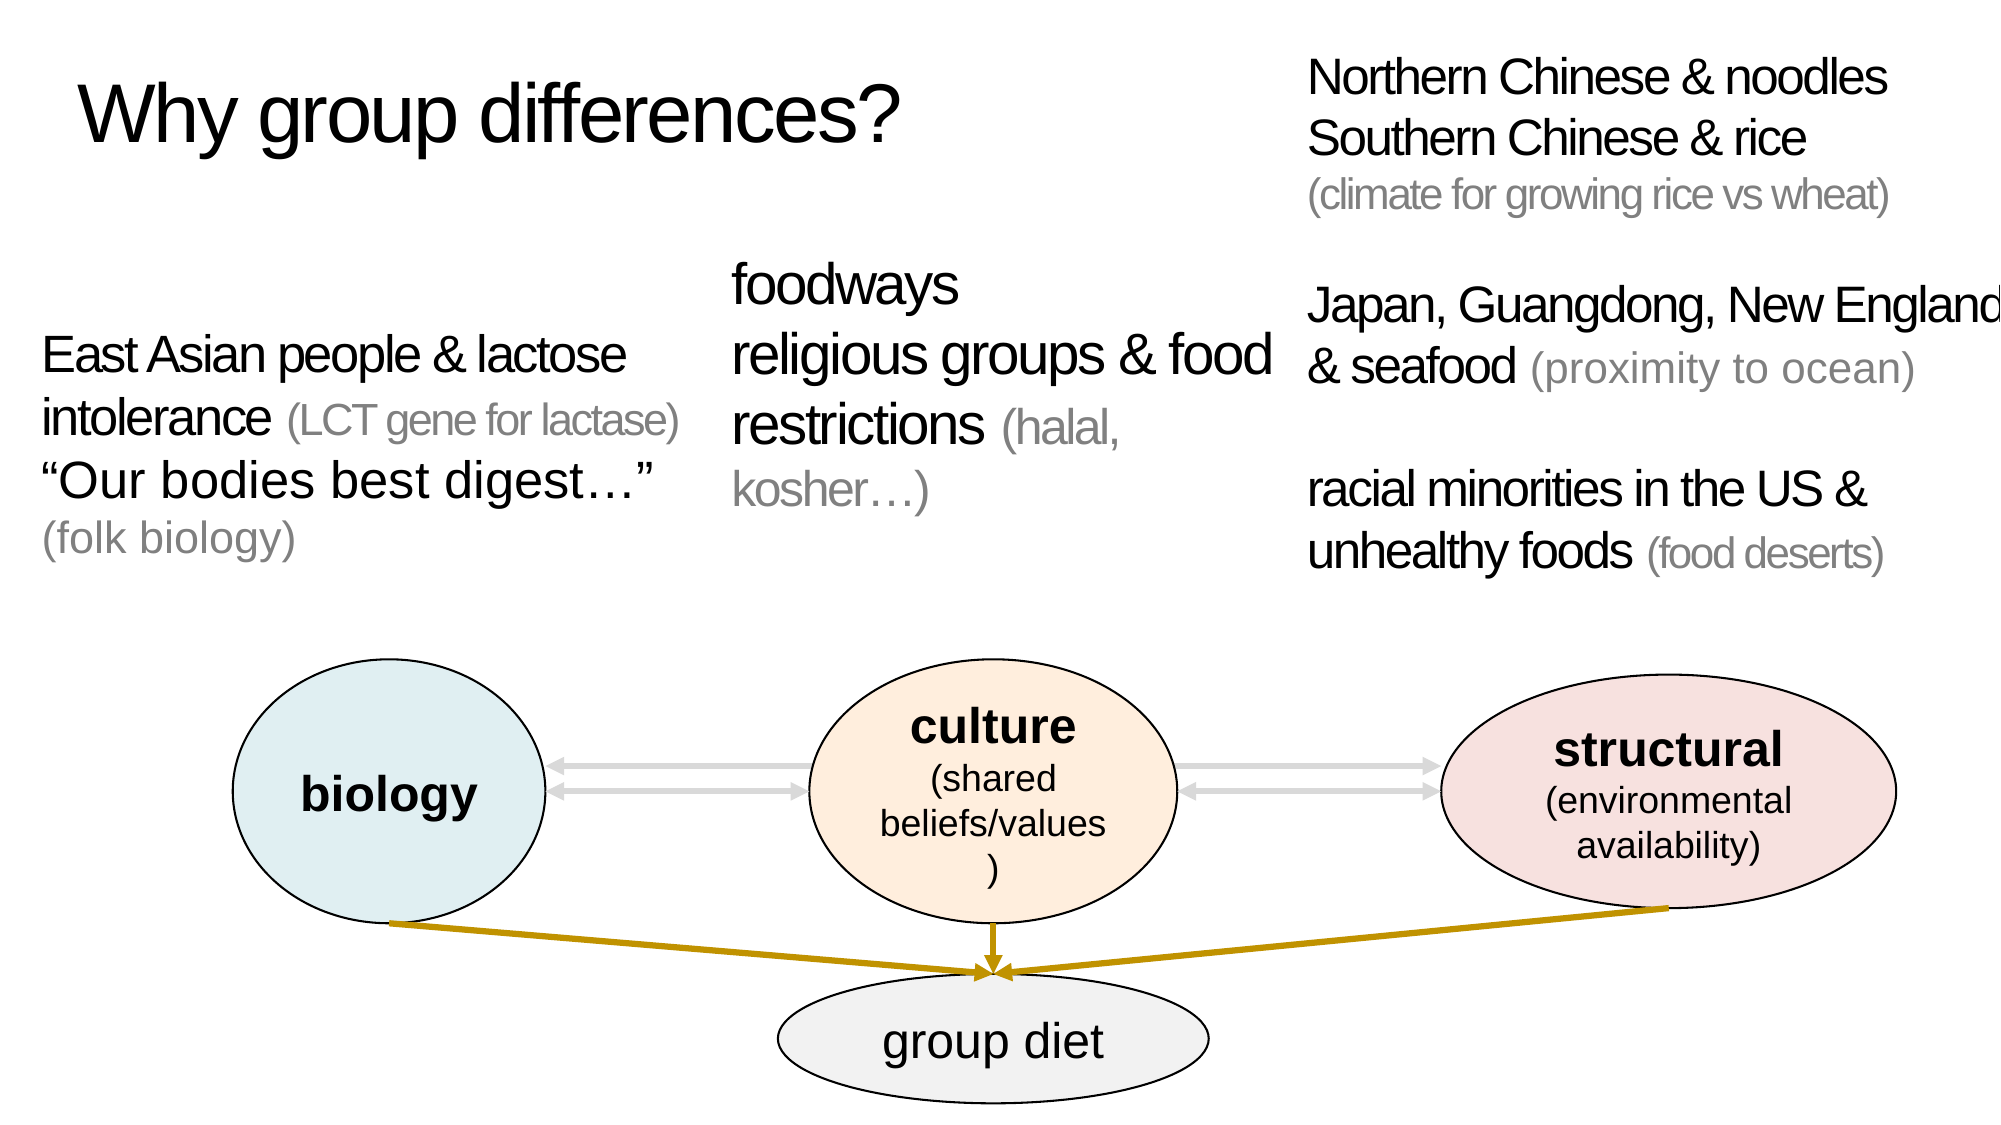

Why group differences?
Northern Chinese & noodles
Southern Chinese & rice
(climate for growing rice vs wheat)

Japan, Guangdong, New England & seafood (proximity to ocean)

racial minorities in the US & unhealthy foods (food deserts)
foodways
religious groups & food restrictions (halal, kosher…)
East Asian people & lactose intolerance (LCT gene for lactase)
“Our bodies best digest…” (folk biology)

biology
culture
(shared beliefs/values)
structural
(environmental availability)
group diet